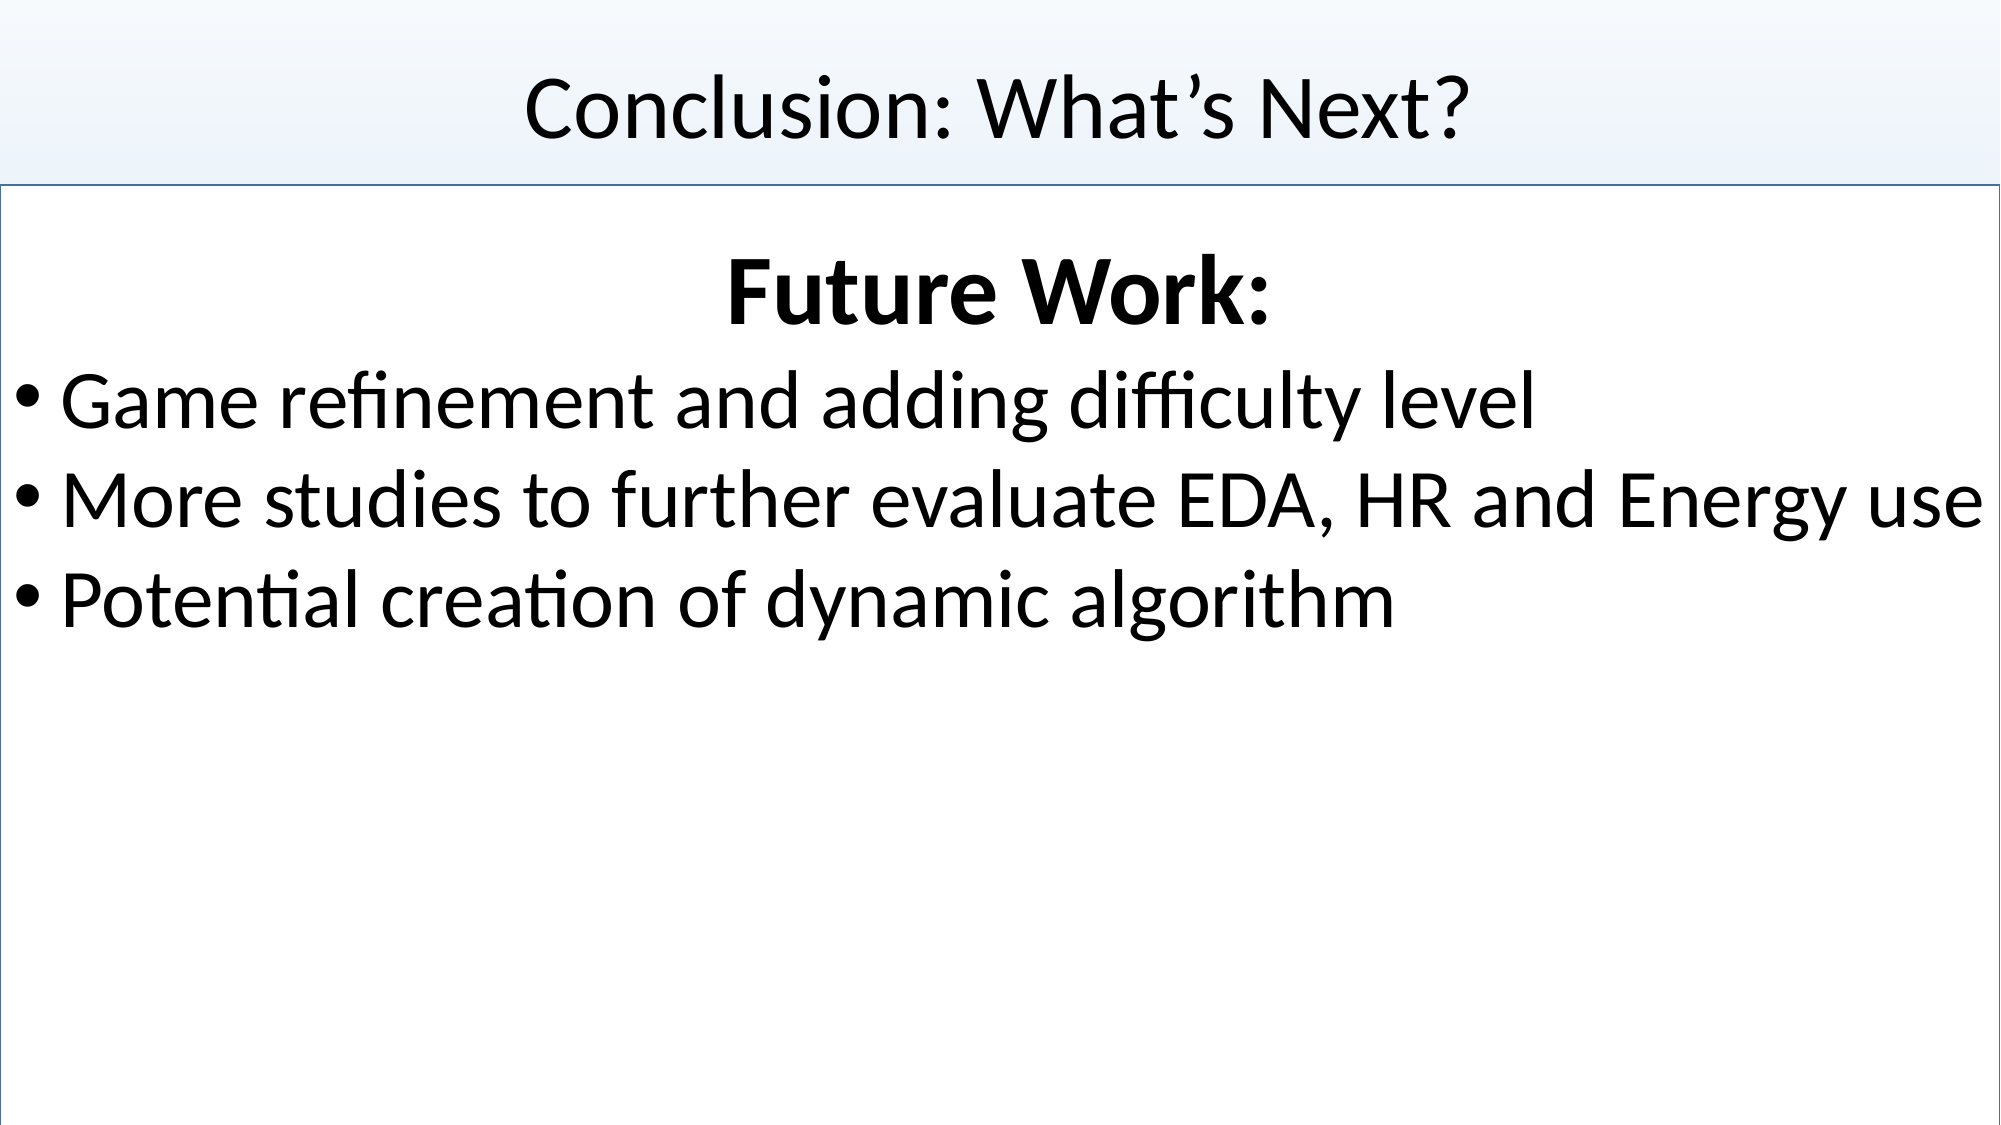

# Conclusion: What’s Next?

Future Work:
Game refinement and adding difficulty level
More studies to further evaluate EDA, HR and Energy use
Potential creation of dynamic algorithm